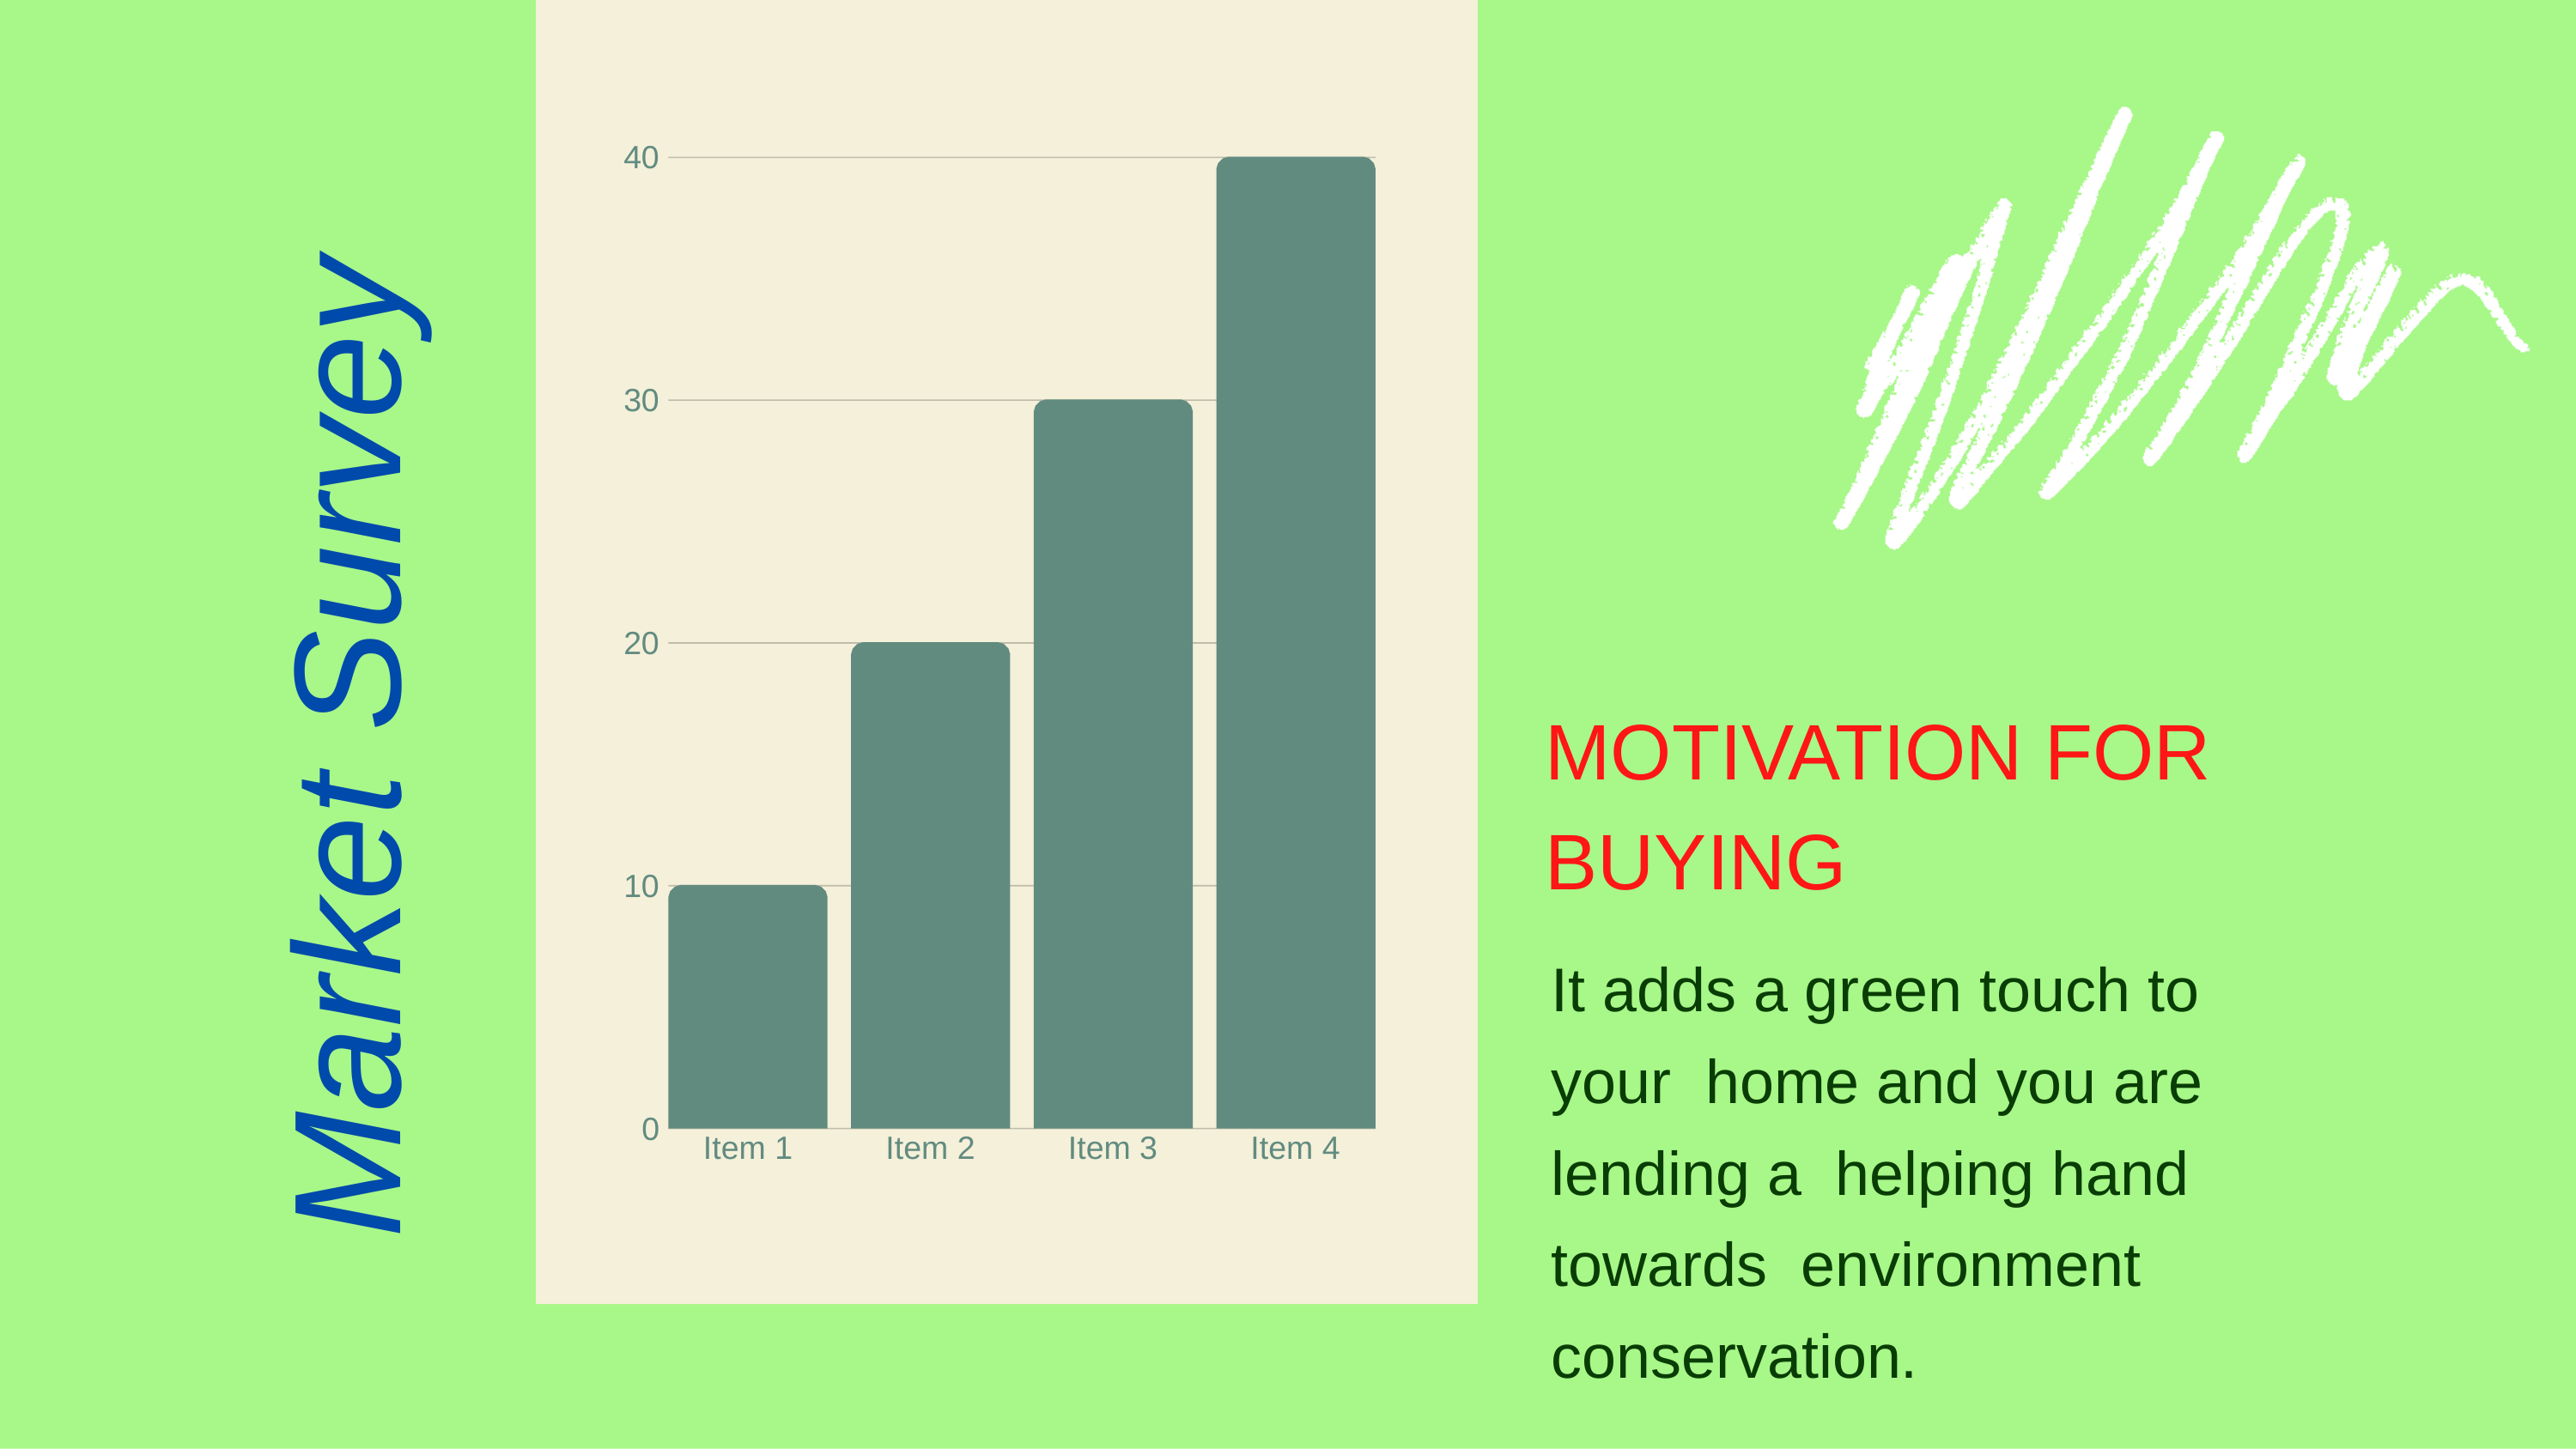

40

30
20
Market Survey
MOTIVATION FOR  BUYING
10
It adds a green touch to your  home and you are lending a  helping hand towards  environment conservation.
0
Item 1
Item 2
Item 3
Item 4